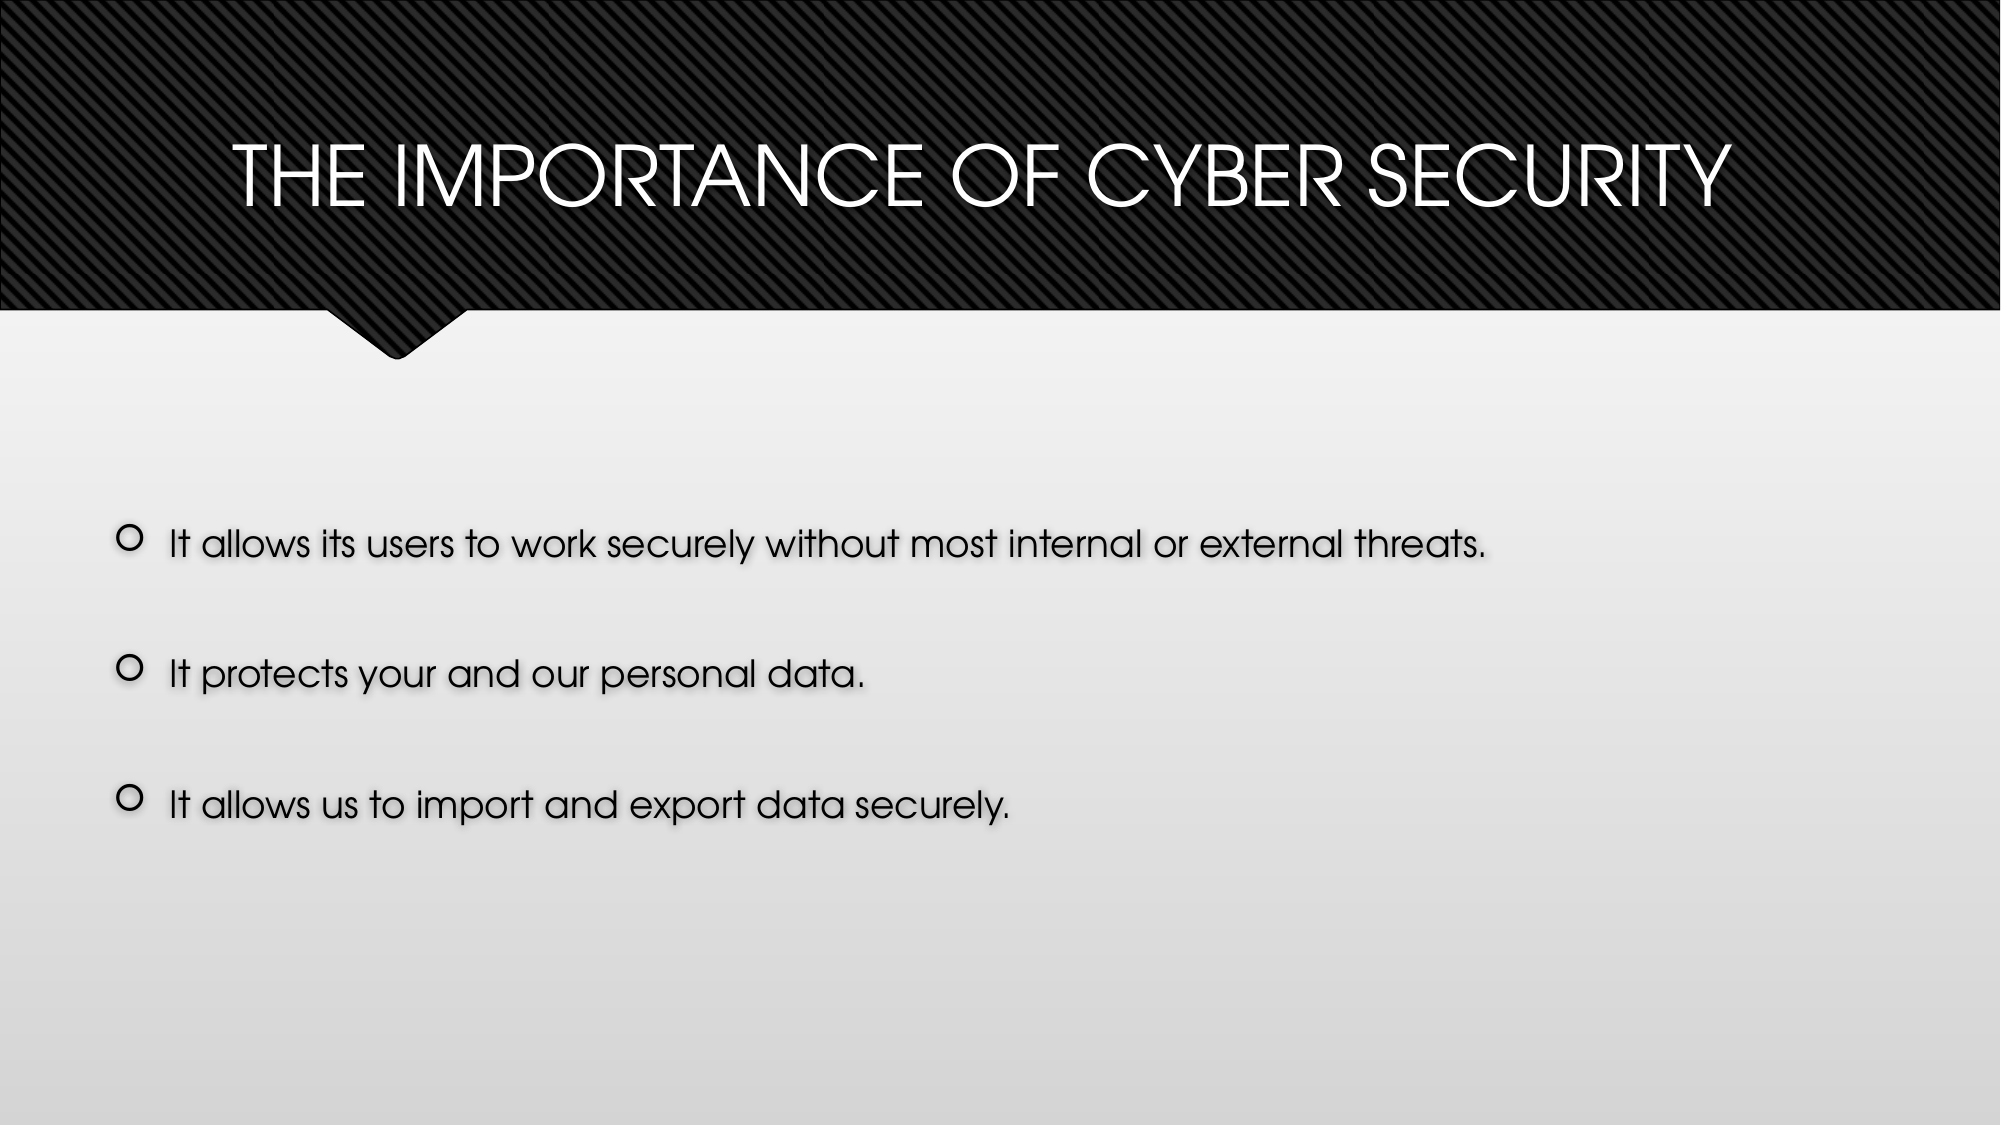

# THE IMPORTANCE OF CYBER SECURITY
It allows its users to work securely without most internal or external threats.

It protects your and our personal data.

It allows us to import and export data securely.